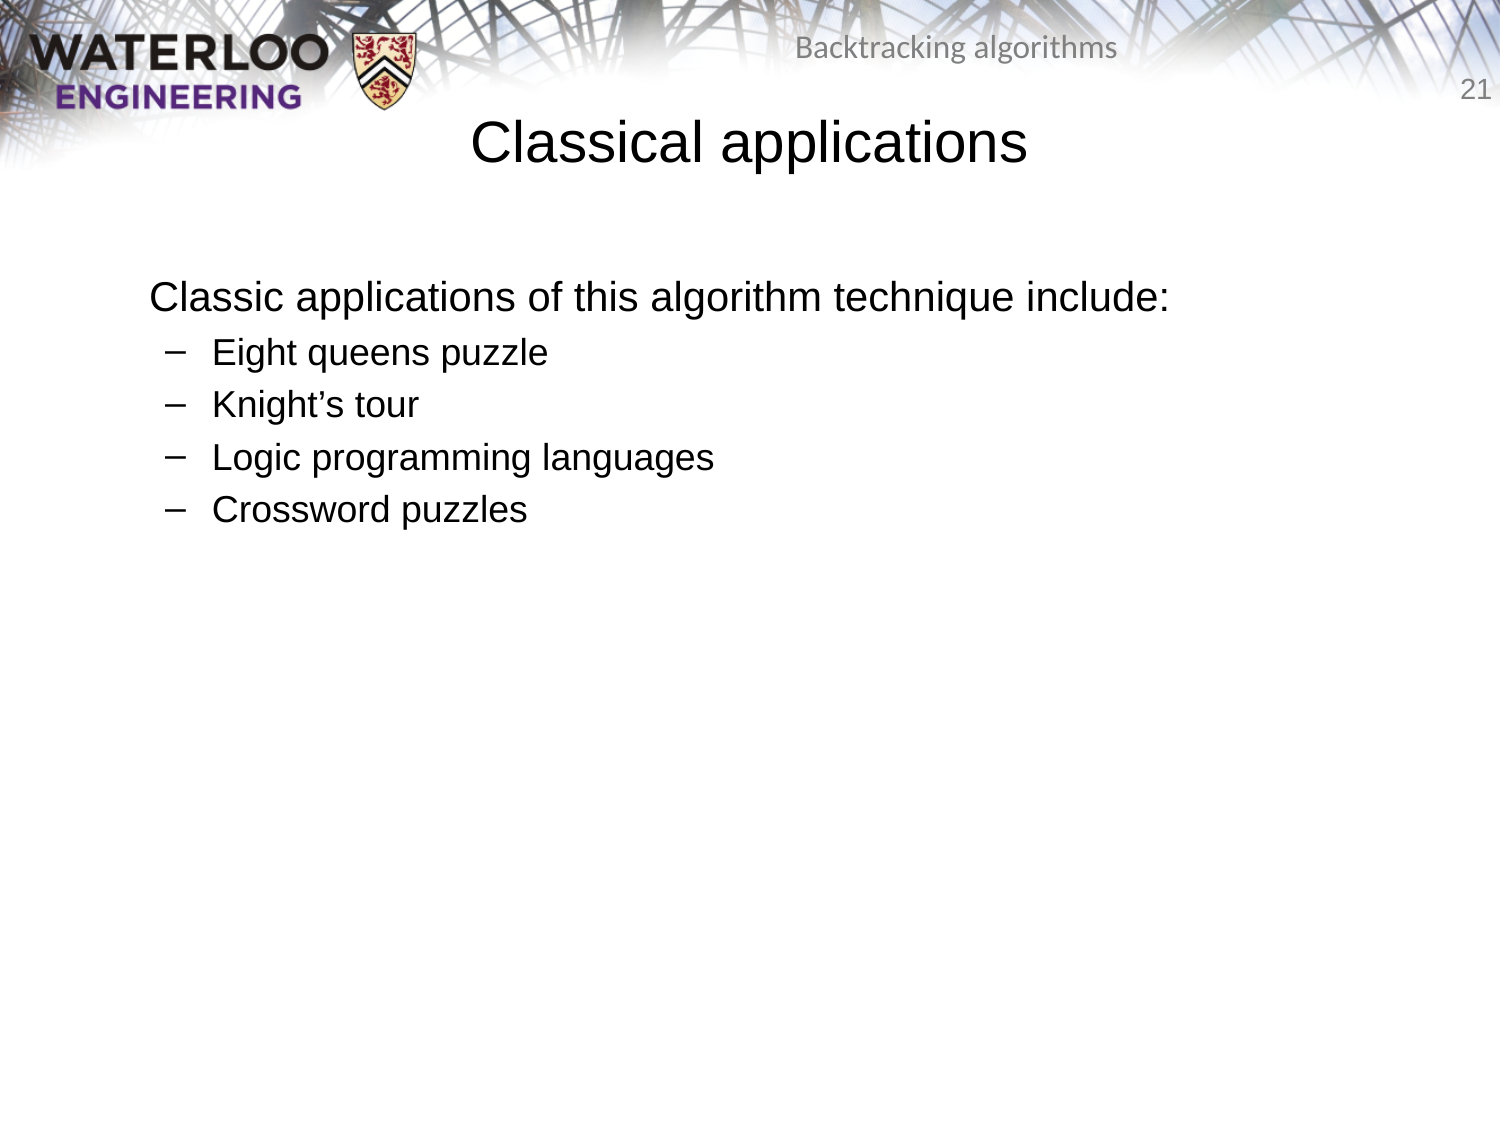

# Classical applications
	Classic applications of this algorithm technique include:
Eight queens puzzle
Knight’s tour
Logic programming languages
Crossword puzzles